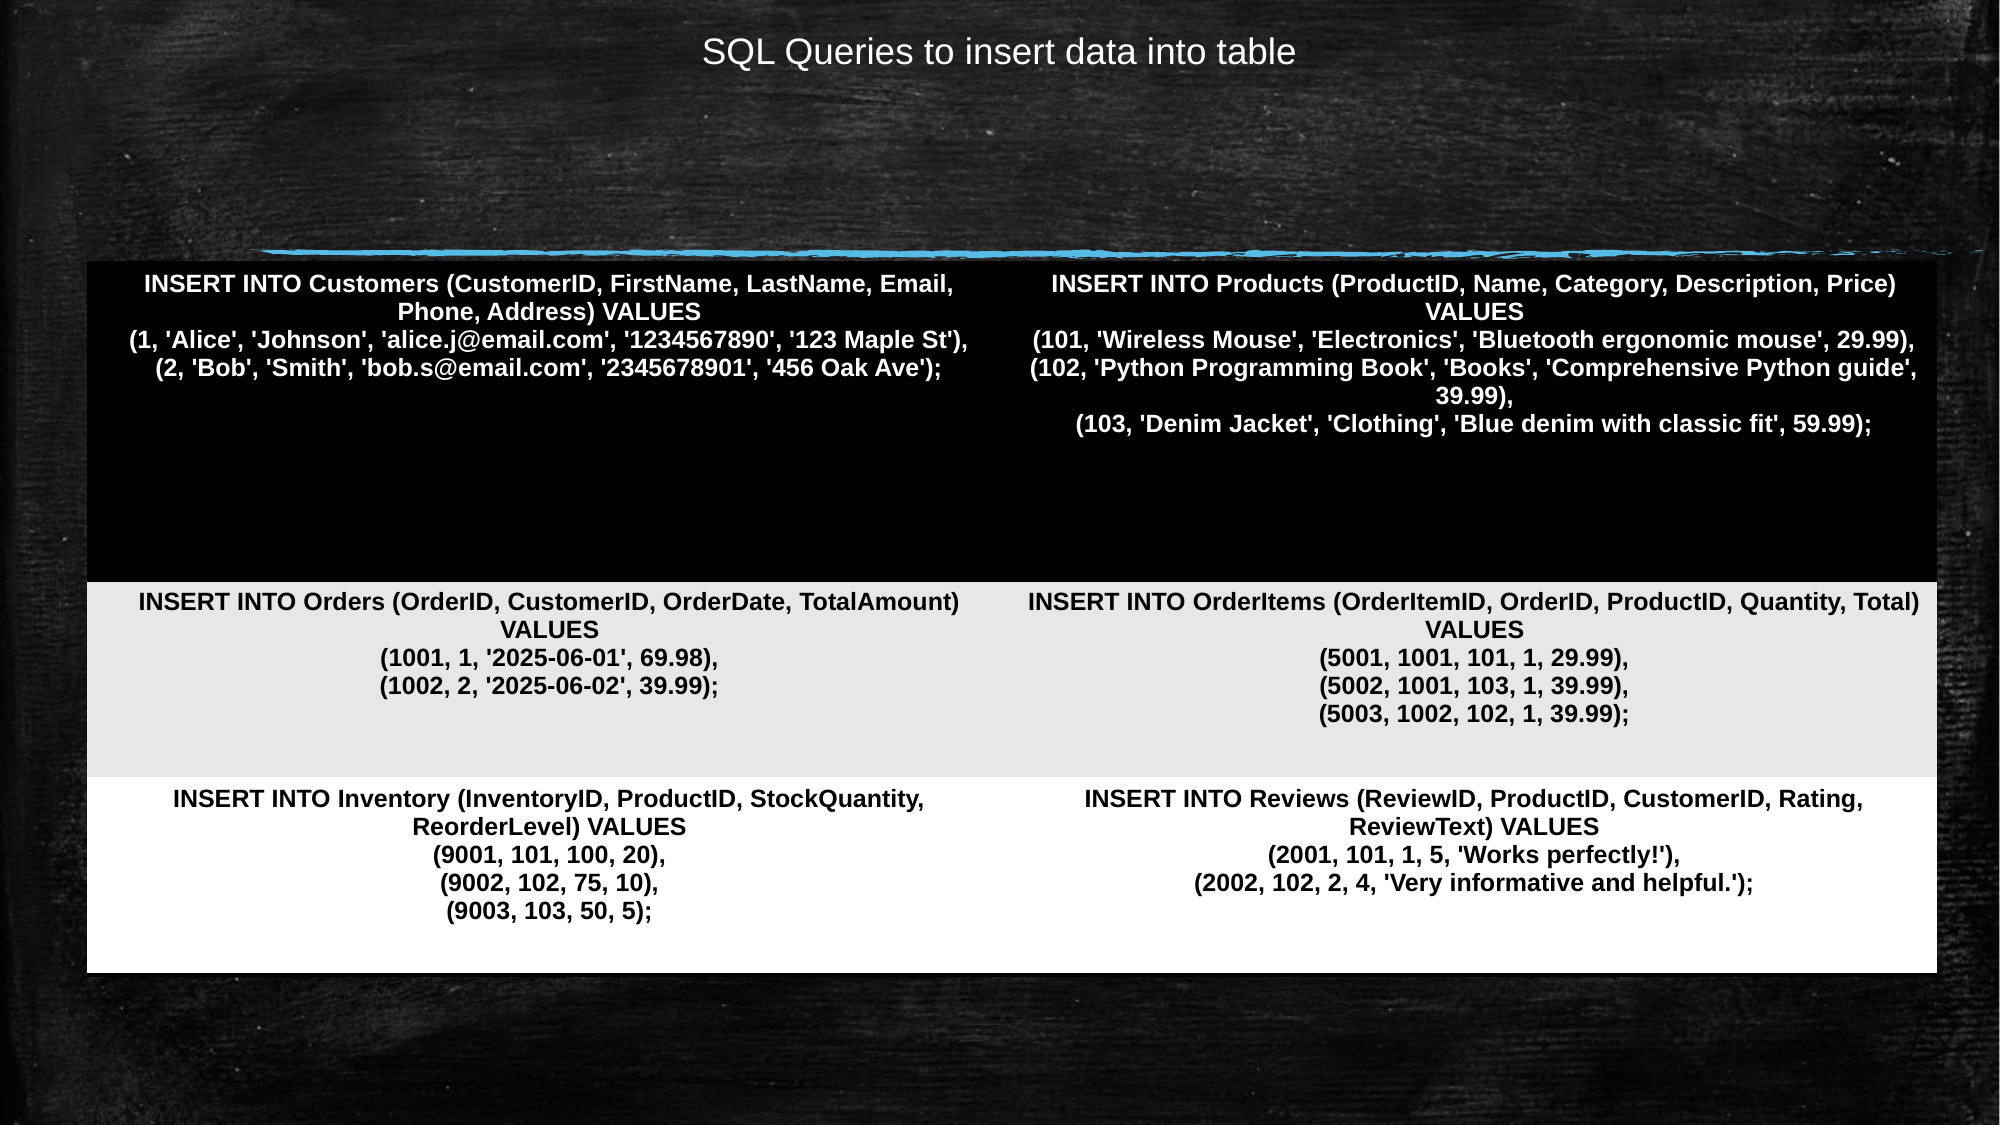

# SQL Queries to insert data into table
| INSERT INTO Customers (CustomerID, FirstName, LastName, Email, Phone, Address) VALUES (1, 'Alice', 'Johnson', 'alice.j@email.com', '1234567890', '123 Maple St'), (2, 'Bob', 'Smith', 'bob.s@email.com', '2345678901', '456 Oak Ave'); | INSERT INTO Products (ProductID, Name, Category, Description, Price) VALUES (101, 'Wireless Mouse', 'Electronics', 'Bluetooth ergonomic mouse', 29.99), (102, 'Python Programming Book', 'Books', 'Comprehensive Python guide', 39.99), (103, 'Denim Jacket', 'Clothing', 'Blue denim with classic fit', 59.99); |
| --- | --- |
| INSERT INTO Orders (OrderID, CustomerID, OrderDate, TotalAmount) VALUES (1001, 1, '2025-06-01', 69.98), (1002, 2, '2025-06-02', 39.99); | INSERT INTO OrderItems (OrderItemID, OrderID, ProductID, Quantity, Total) VALUES (5001, 1001, 101, 1, 29.99), (5002, 1001, 103, 1, 39.99), (5003, 1002, 102, 1, 39.99); |
| INSERT INTO Inventory (InventoryID, ProductID, StockQuantity, ReorderLevel) VALUES (9001, 101, 100, 20), (9002, 102, 75, 10), (9003, 103, 50, 5); | INSERT INTO Reviews (ReviewID, ProductID, CustomerID, Rating, ReviewText) VALUES (2001, 101, 1, 5, 'Works perfectly!'), (2002, 102, 2, 4, 'Very informative and helpful.'); |